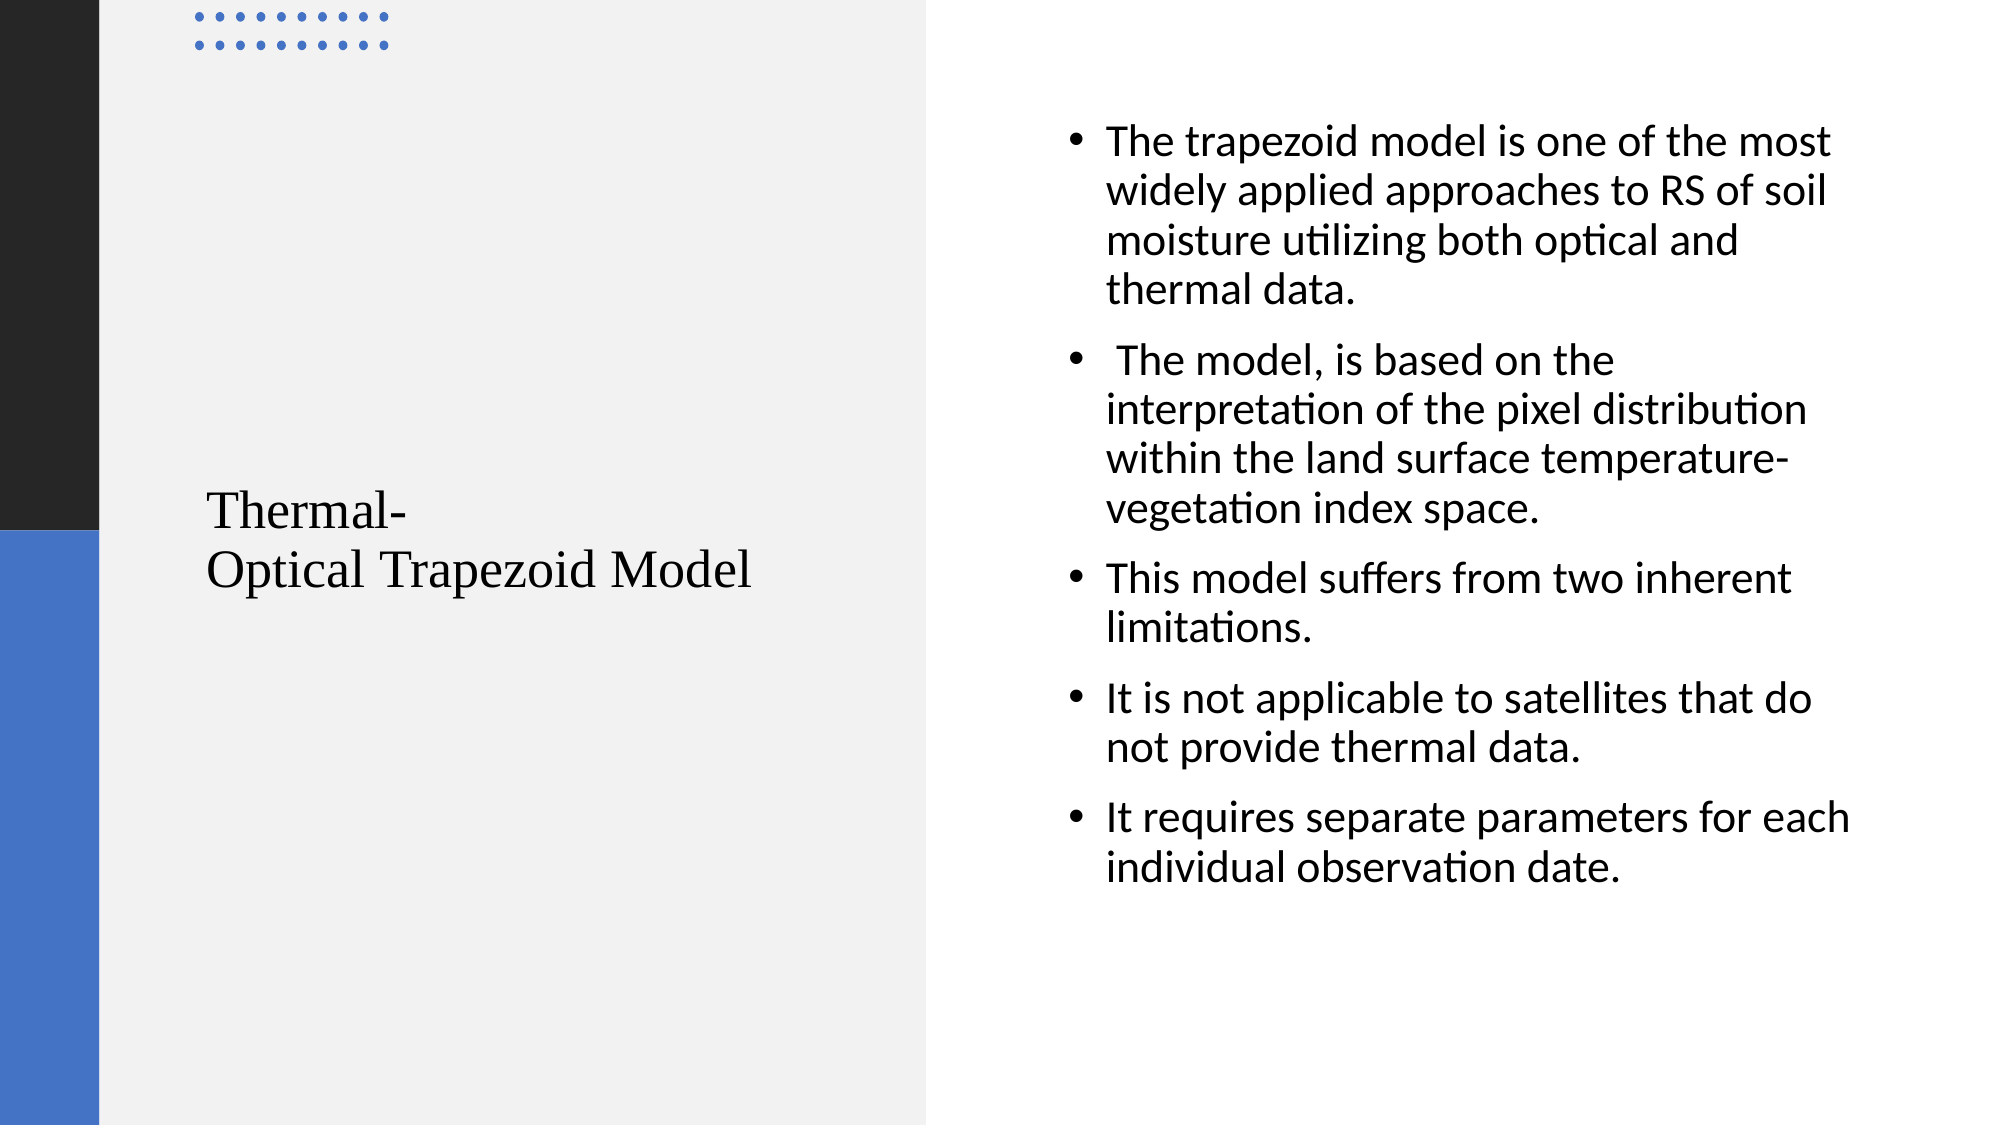

The trapezoid model is one of the most widely applied approaches to RS of soil moisture utilizing both optical and thermal data.
 The model, is based on the interpretation of the pixel distribution within the land surface temperature-vegetation index space.
This model suffers from two inherent limitations.
It is not applicable to satellites that do not provide thermal data.
It requires separate parameters for each individual observation date.

# Thermal-Optical Trapezoid Model